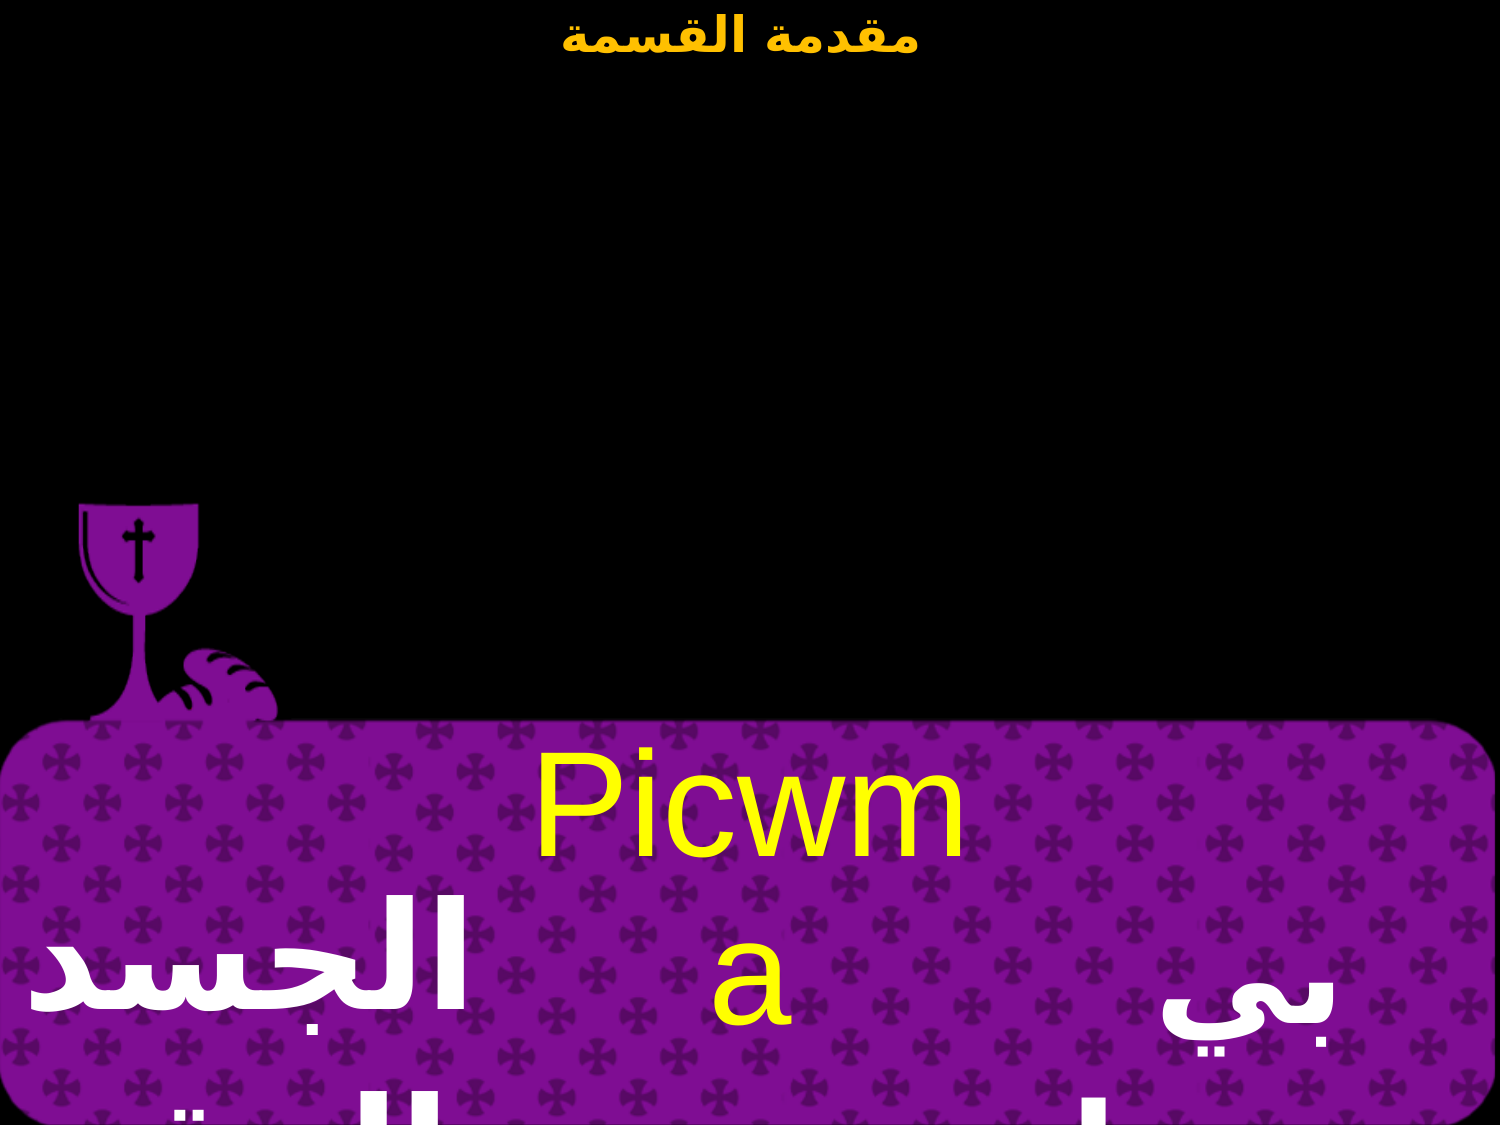

| الجسد المقدس | Picwma `eqouab | بي سوما إثؤواب |
| --- | --- | --- |